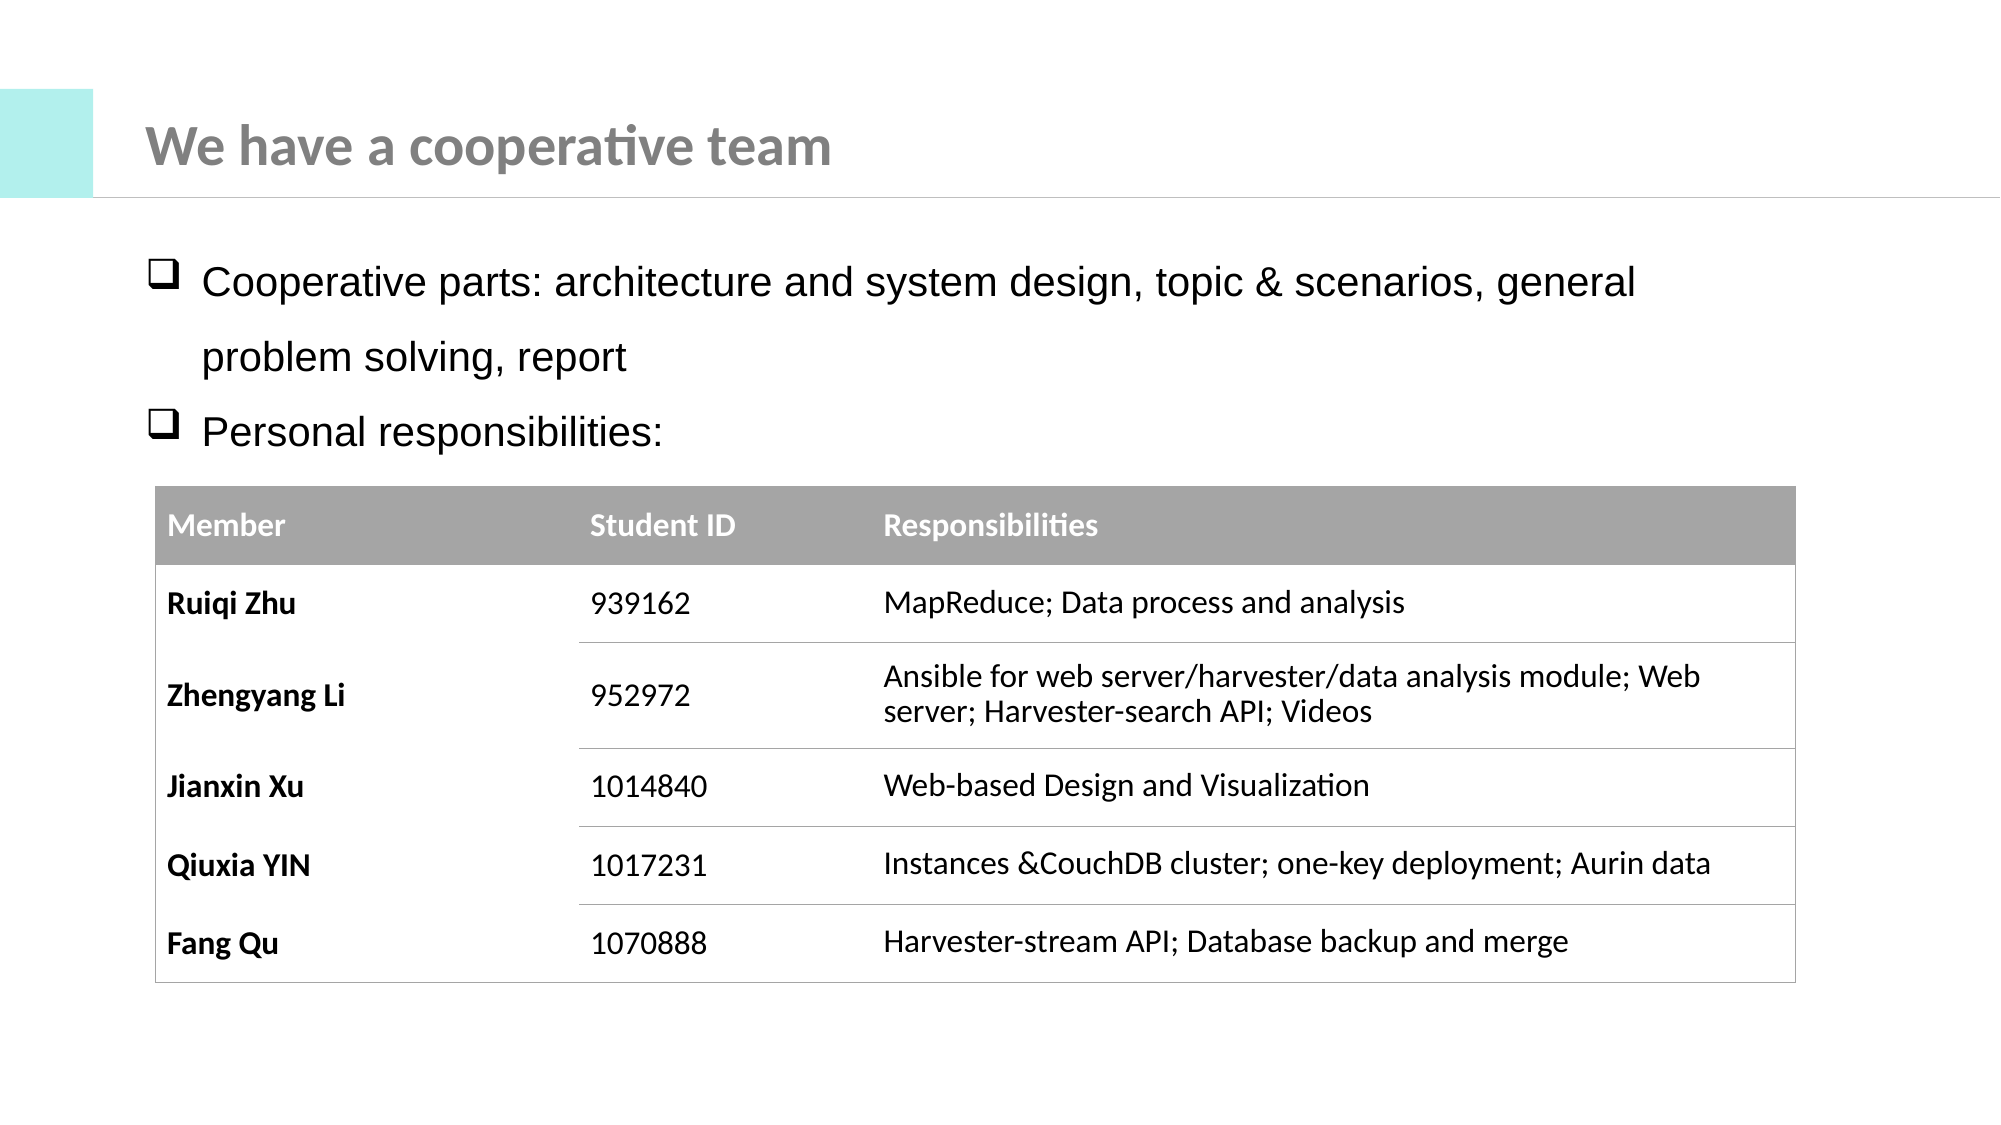

We have a cooperative team
Cooperative parts: architecture and system design, topic & scenarios, general problem solving, report
Personal responsibilities:
| Member | Student ID | Responsibilities |
| --- | --- | --- |
| Ruiqi Zhu | 939162 | MapReduce; Data process and analysis |
| Zhengyang Li | 952972 | Ansible for web server/harvester/data analysis module; Web server; Harvester-search API; Videos |
| Jianxin Xu | 1014840 | Web-based Design and Visualization |
| Qiuxia YIN | 1017231 | Instances &CouchDB cluster; one-key deployment; Aurin data |
| Fang Qu | 1070888 | Harvester-stream API; Database backup and merge |